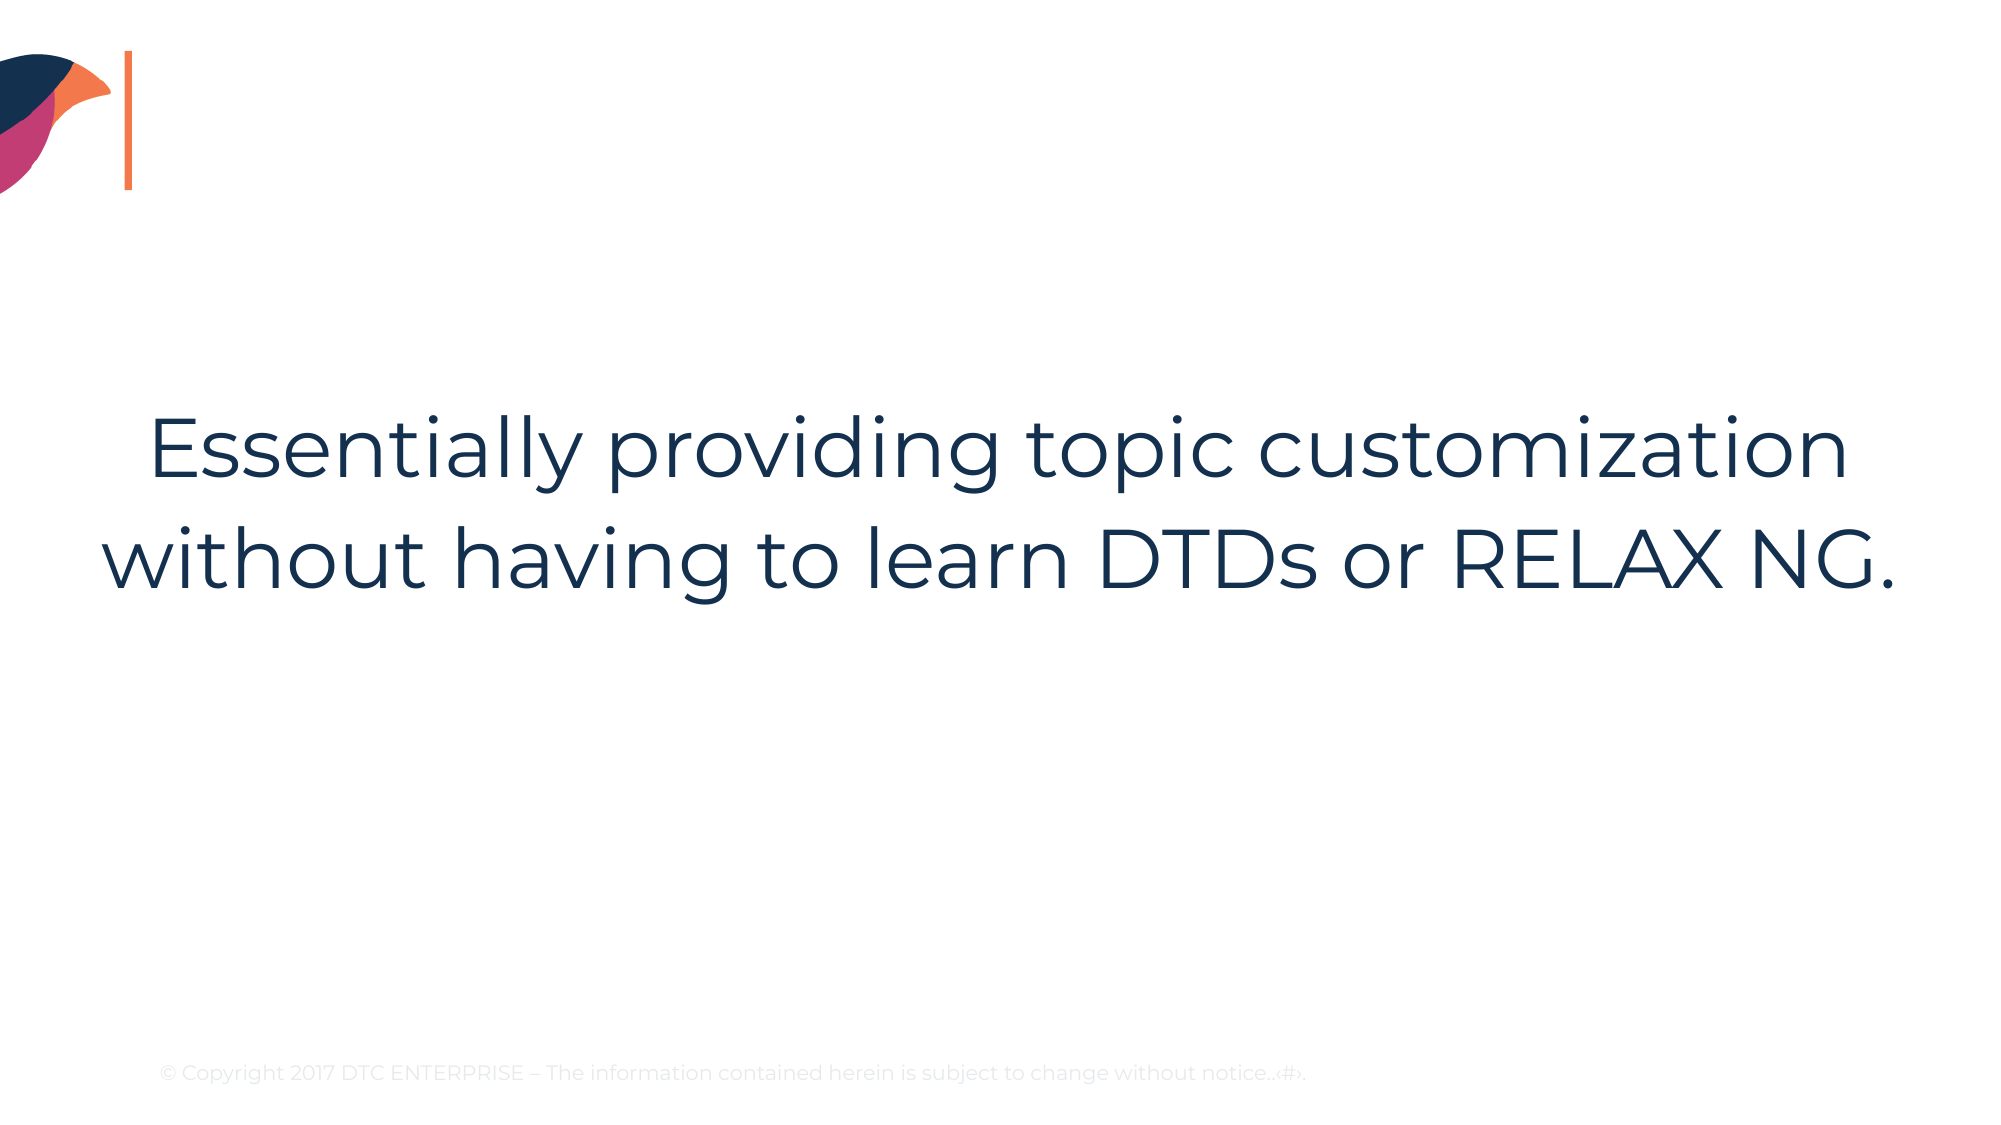

Essentially providing topic customization
without having to learn DTDs or RELAX NG.
© Copyright 2017 DTC ENTERPRISE – The information contained herein is subject to change without notice.				.‹#›.